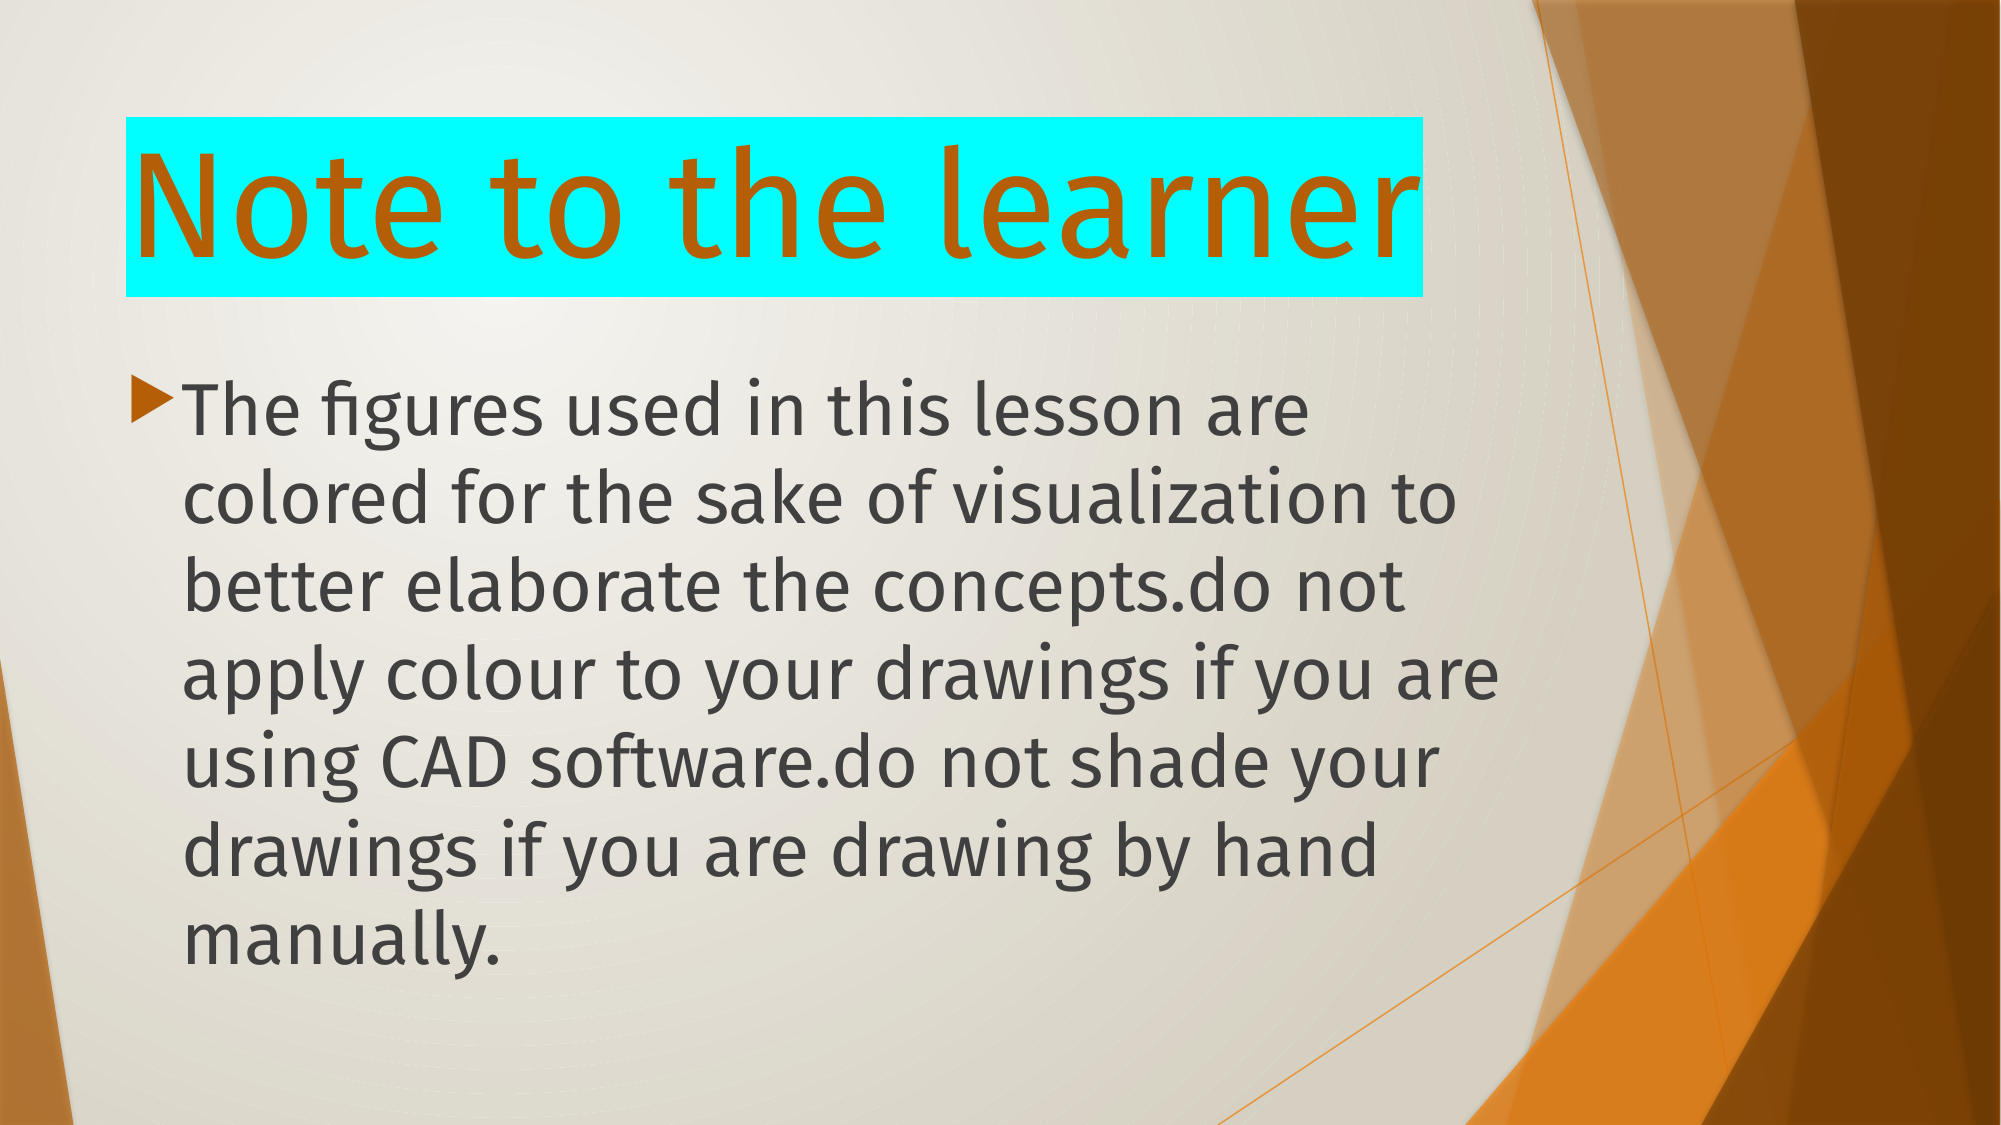

# Note to the learner
The figures used in this lesson are colored for the sake of visualization to better elaborate the concepts.do not  apply colour to your drawings if you are using CAD software.do not shade your drawings if you are drawing by hand manually.